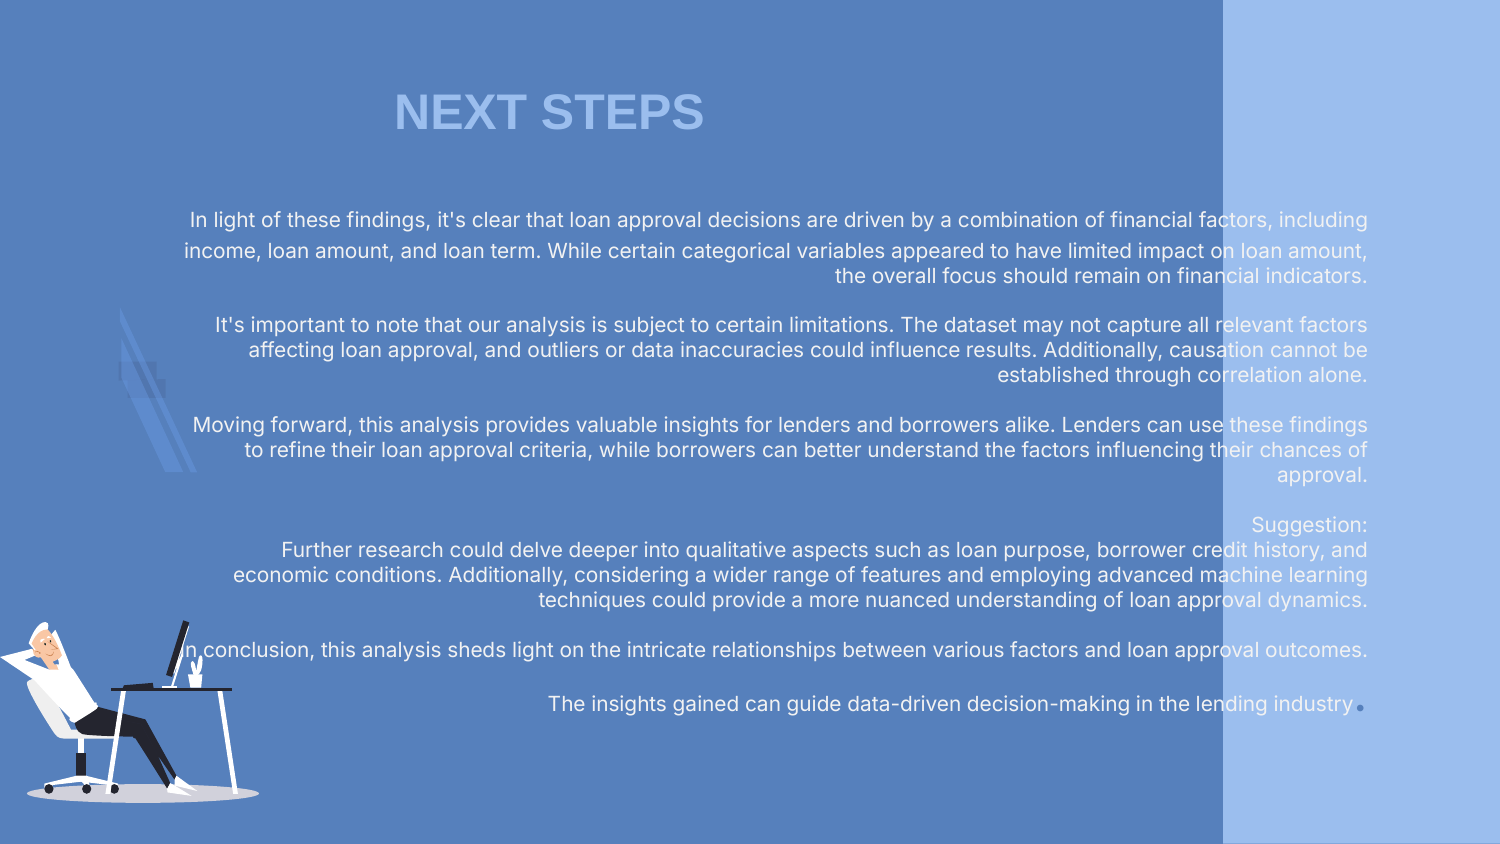

# NEXT STEPS
 In light of these findings, it's clear that loan approval decisions are driven by a combination of financial factors, including income, loan amount, and loan term. While certain categorical variables appeared to have limited impact on loan amount, the overall focus should remain on financial indicators.

    It's important to note that our analysis is subject to certain limitations. The dataset may not capture all relevant factors affecting loan approval, and outliers or data inaccuracies could influence results. Additionally, causation cannot be established through correlation alone.

    Moving forward, this analysis provides valuable insights for lenders and borrowers alike. Lenders can use these findings to refine their loan approval criteria, while borrowers can better understand the factors influencing their chances of approval.

    Suggestion:
        Further research could delve deeper into qualitative aspects such as loan purpose, borrower credit history, and economic conditions. Additionally, considering a wider range of features and employing advanced machine learning techniques could provide a more nuanced understanding of loan approval dynamics.

In conclusion, this analysis sheds light on the intricate relationships between various factors and loan approval outcomes. The insights gained can guide data-driven decision-making in the lending industry.